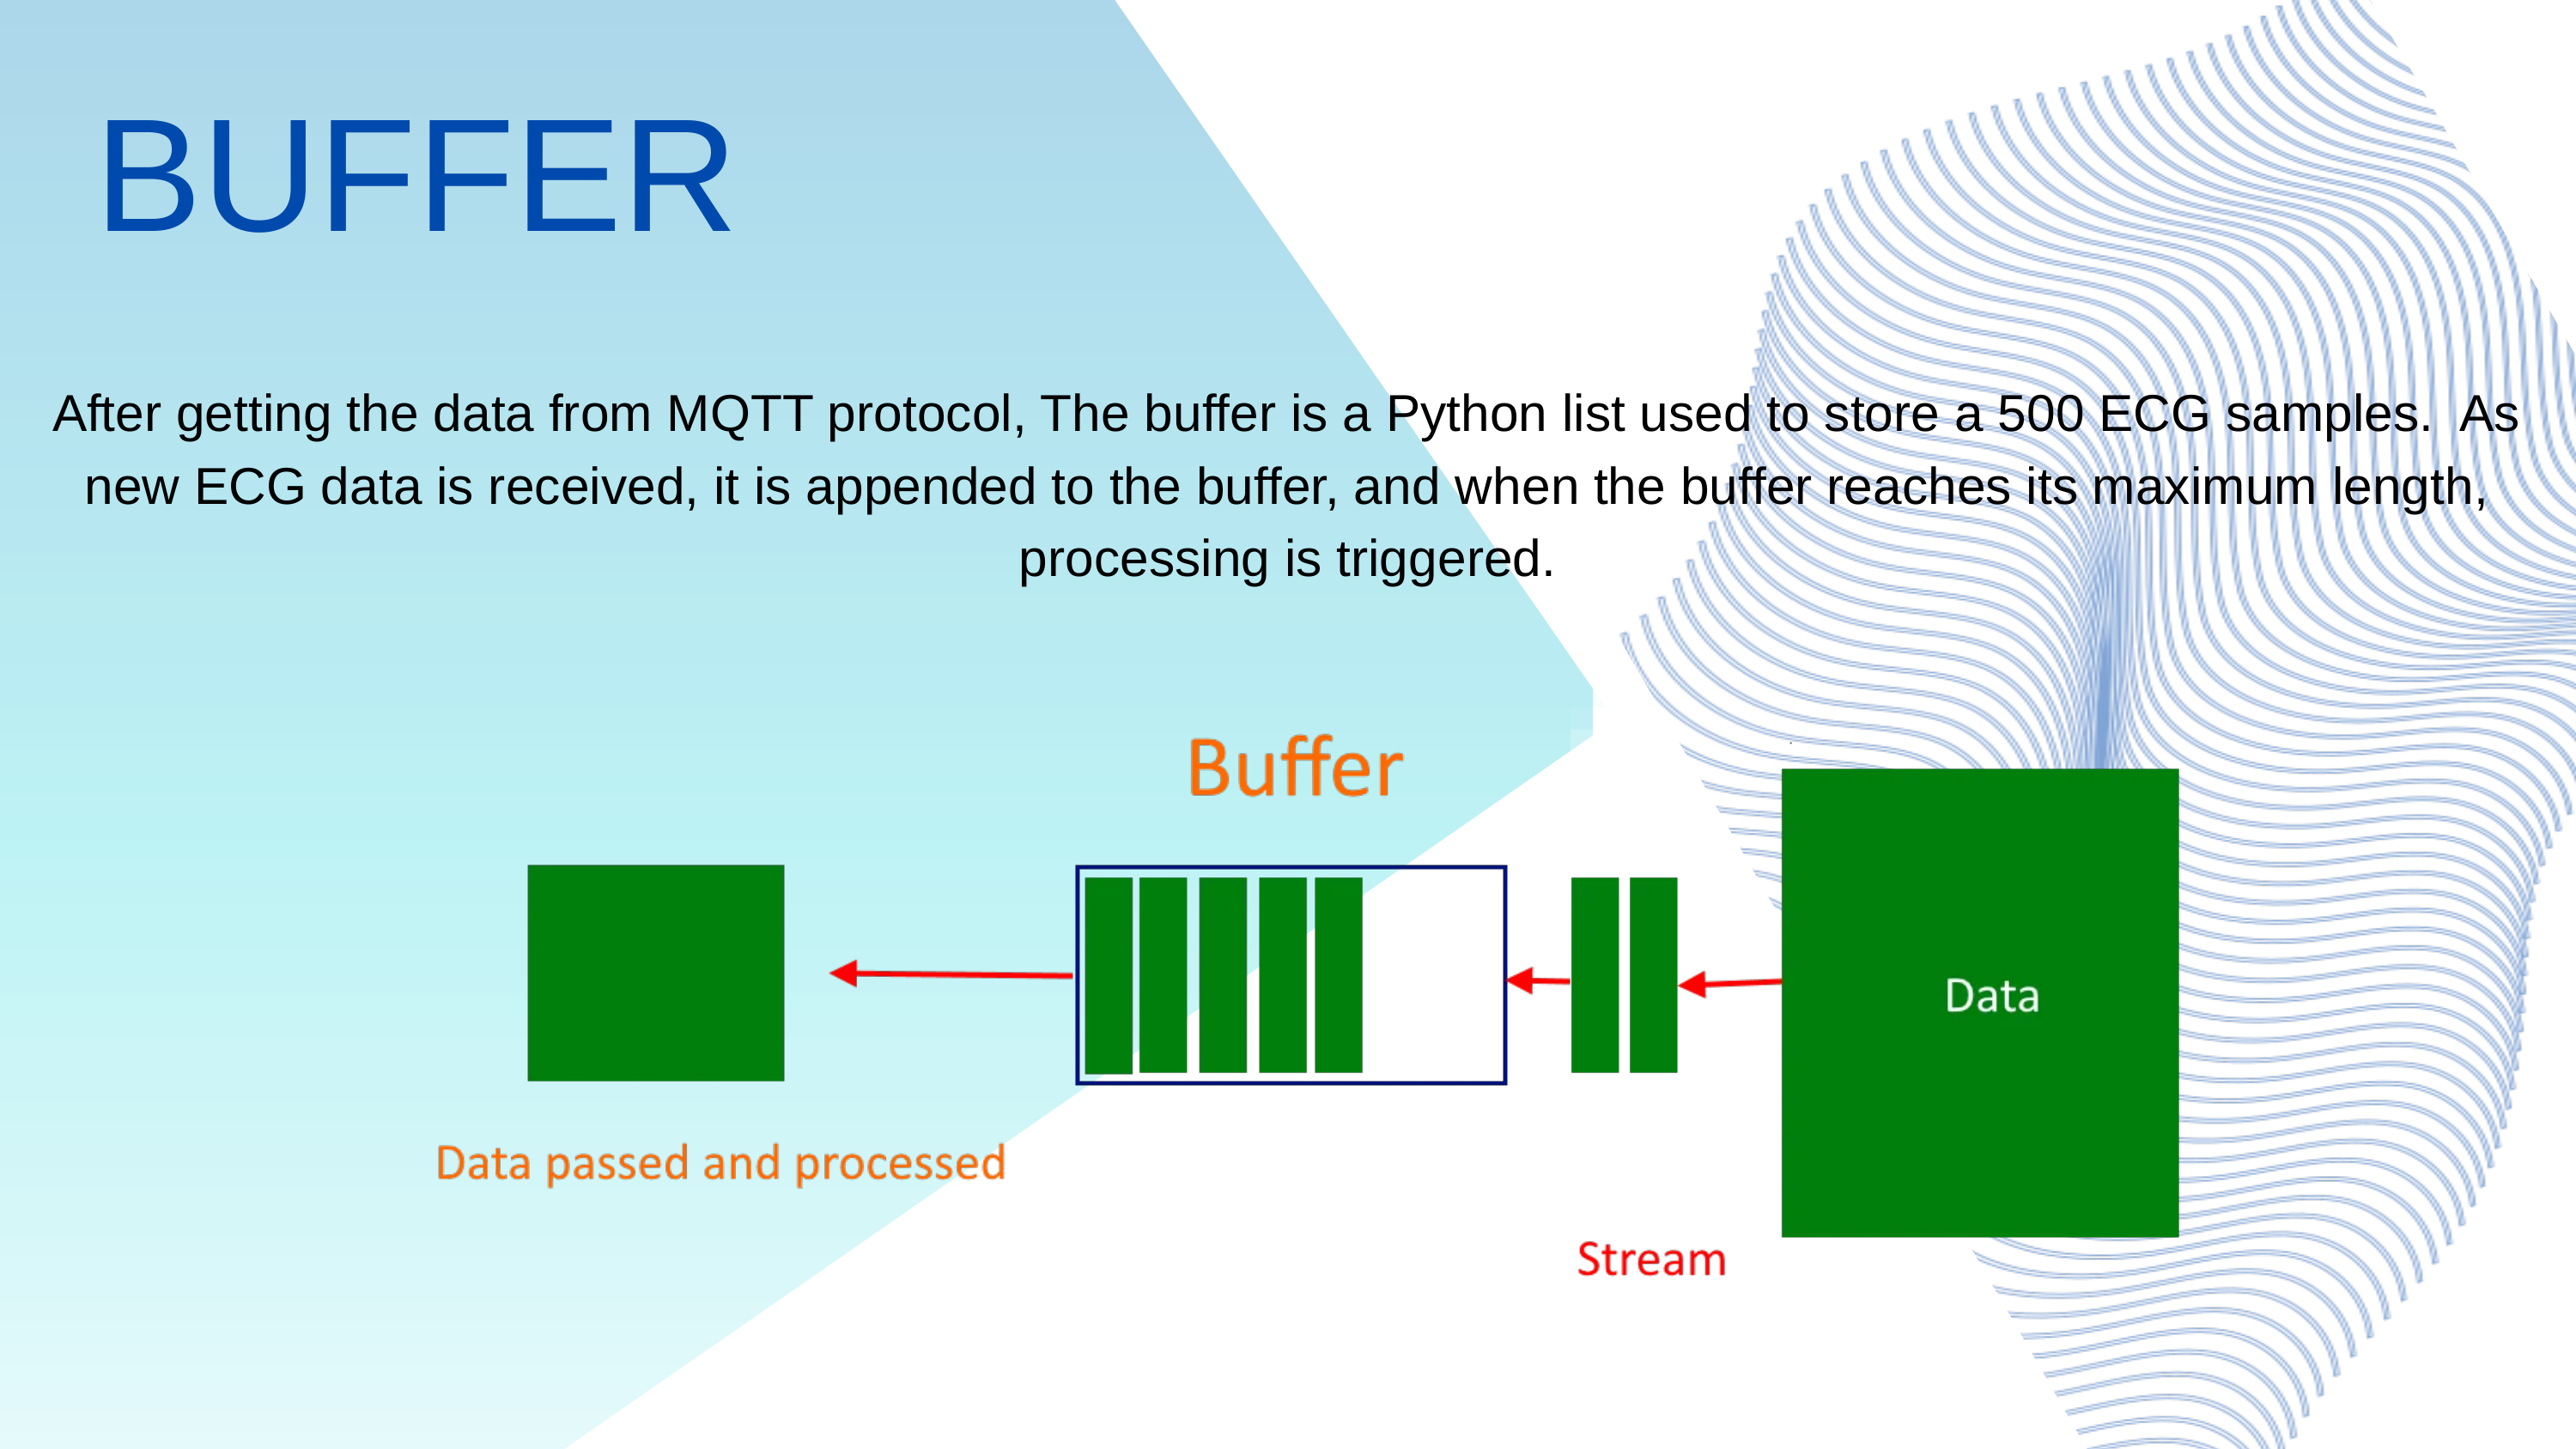

BUFFER
After getting the data from MQTT protocol, The buffer is a Python list used to store a 500 ECG samples.  As new ECG data is received, it is appended to the buffer, and when the buffer reaches its maximum length, processing is triggered.